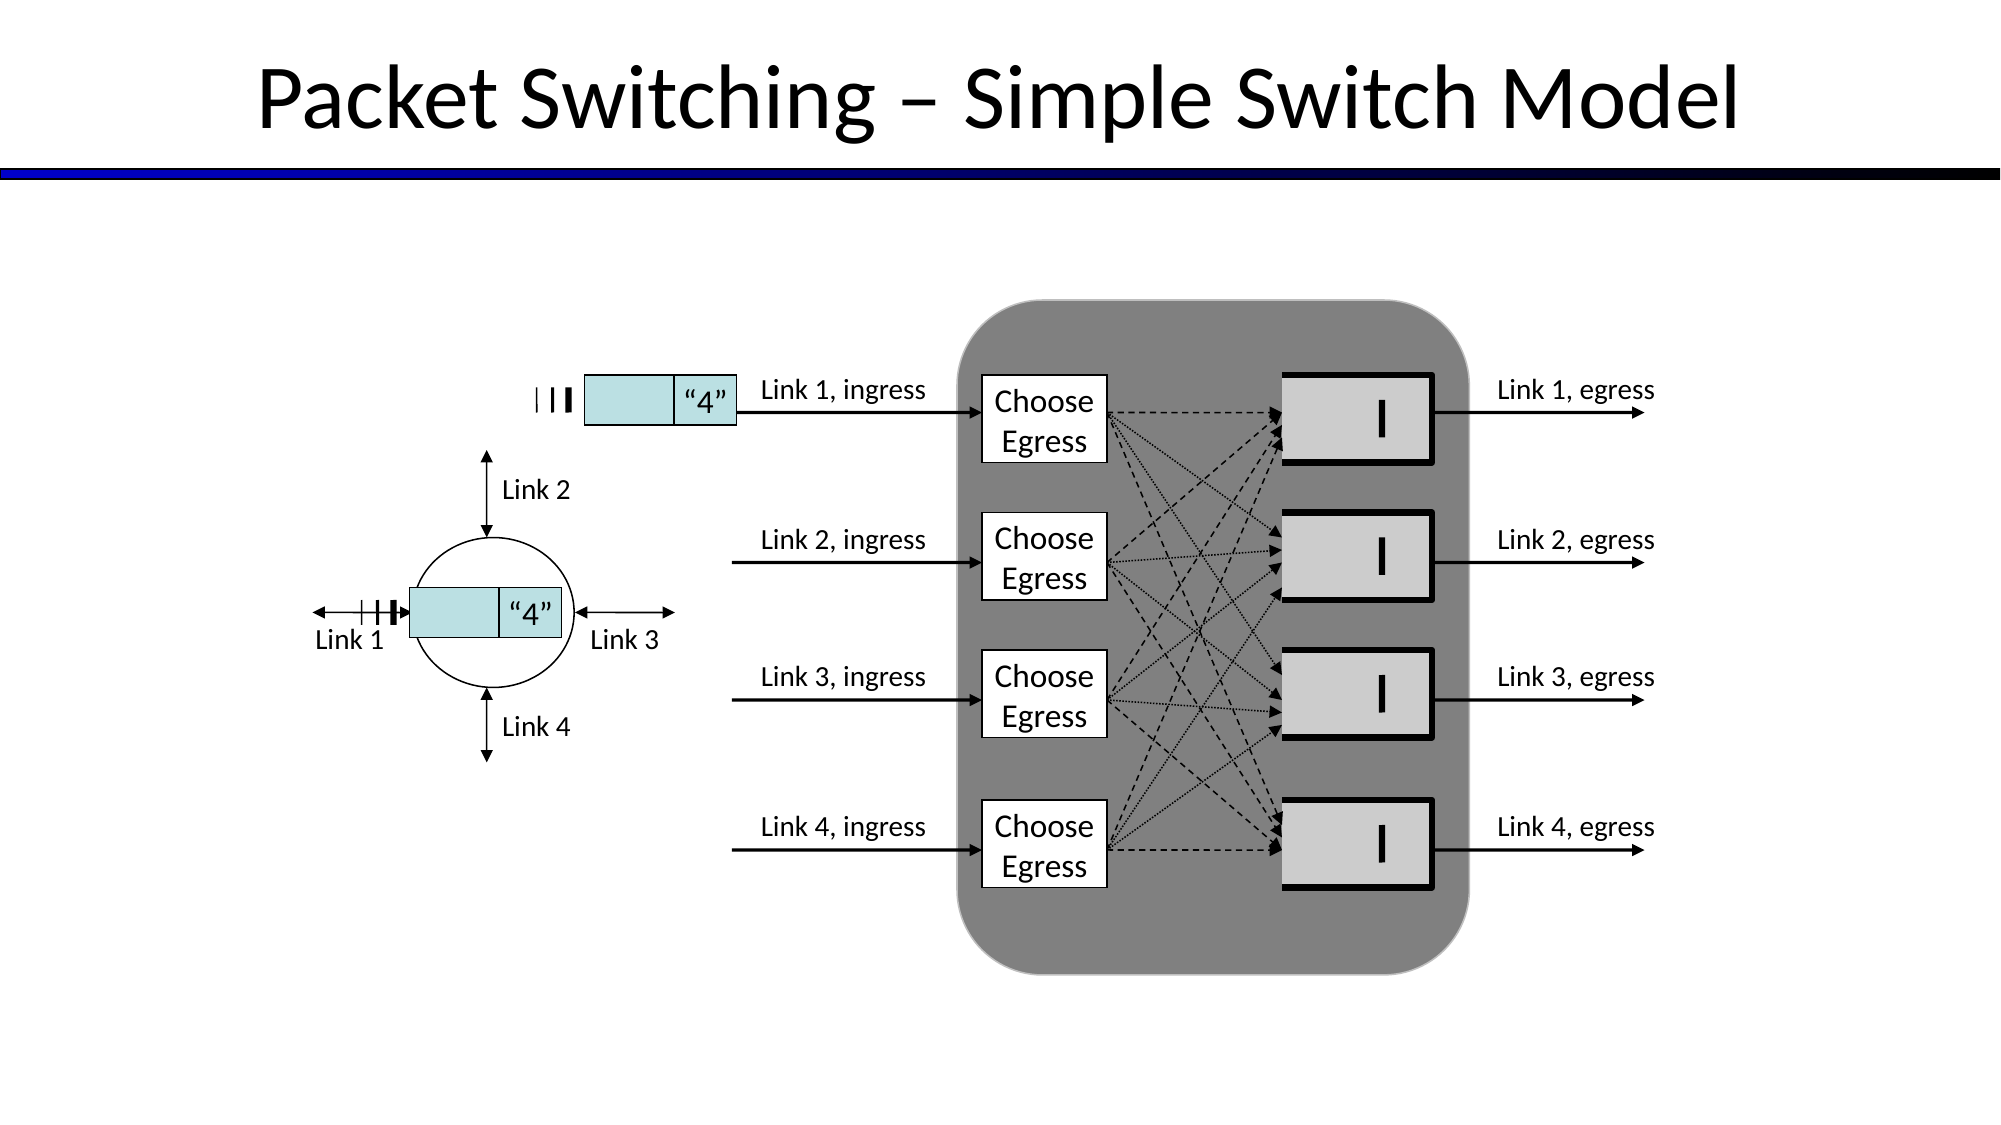

Packet Switching – Simple Switch Model

Link 1, ingress
Link 1, egress

“4”

Choose
Egress

Link 2
Choose
Egress

Link 2, ingress
Link 2, egress
R1

“4”

Link 1
Link 3
Choose
Egress

Link 3, ingress
Link 3, egress

Link 4
Choose
Egress

Link 4, ingress
Link 4, egress